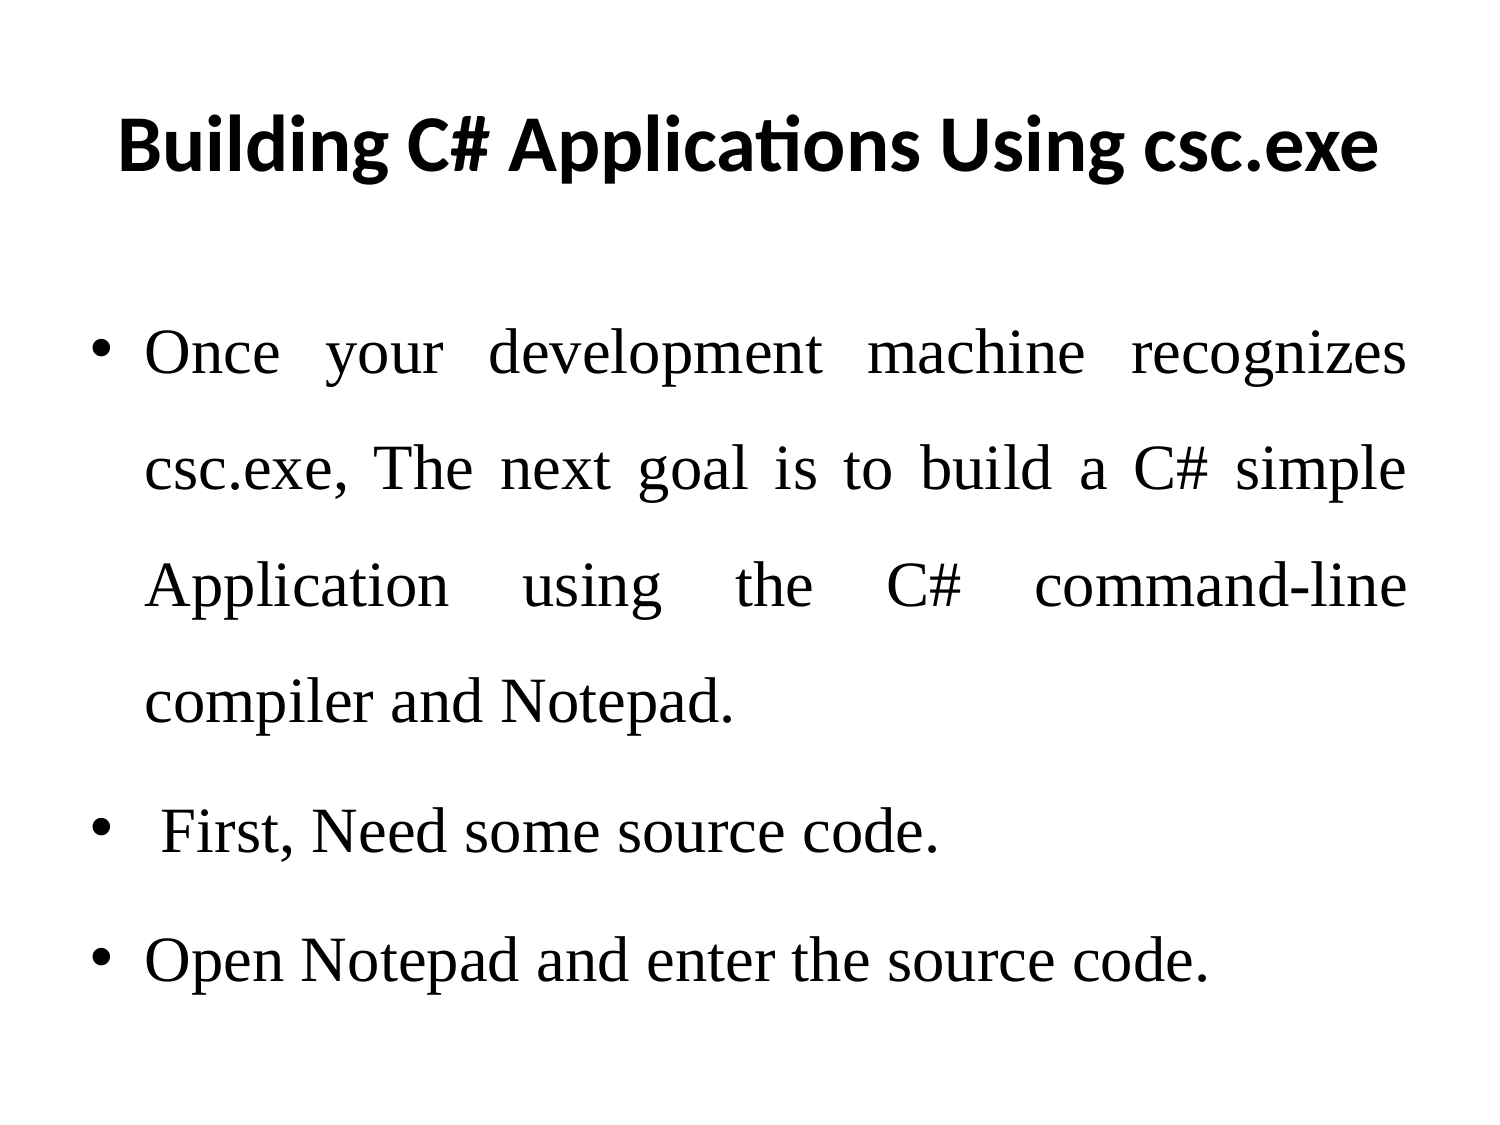

# Building C# Applications Using csc.exe
Once your development machine recognizes csc.exe, The next goal is to build a C# simple Application using the C# command-line compiler and Notepad.
 First, Need some source code.
Open Notepad and enter the source code.